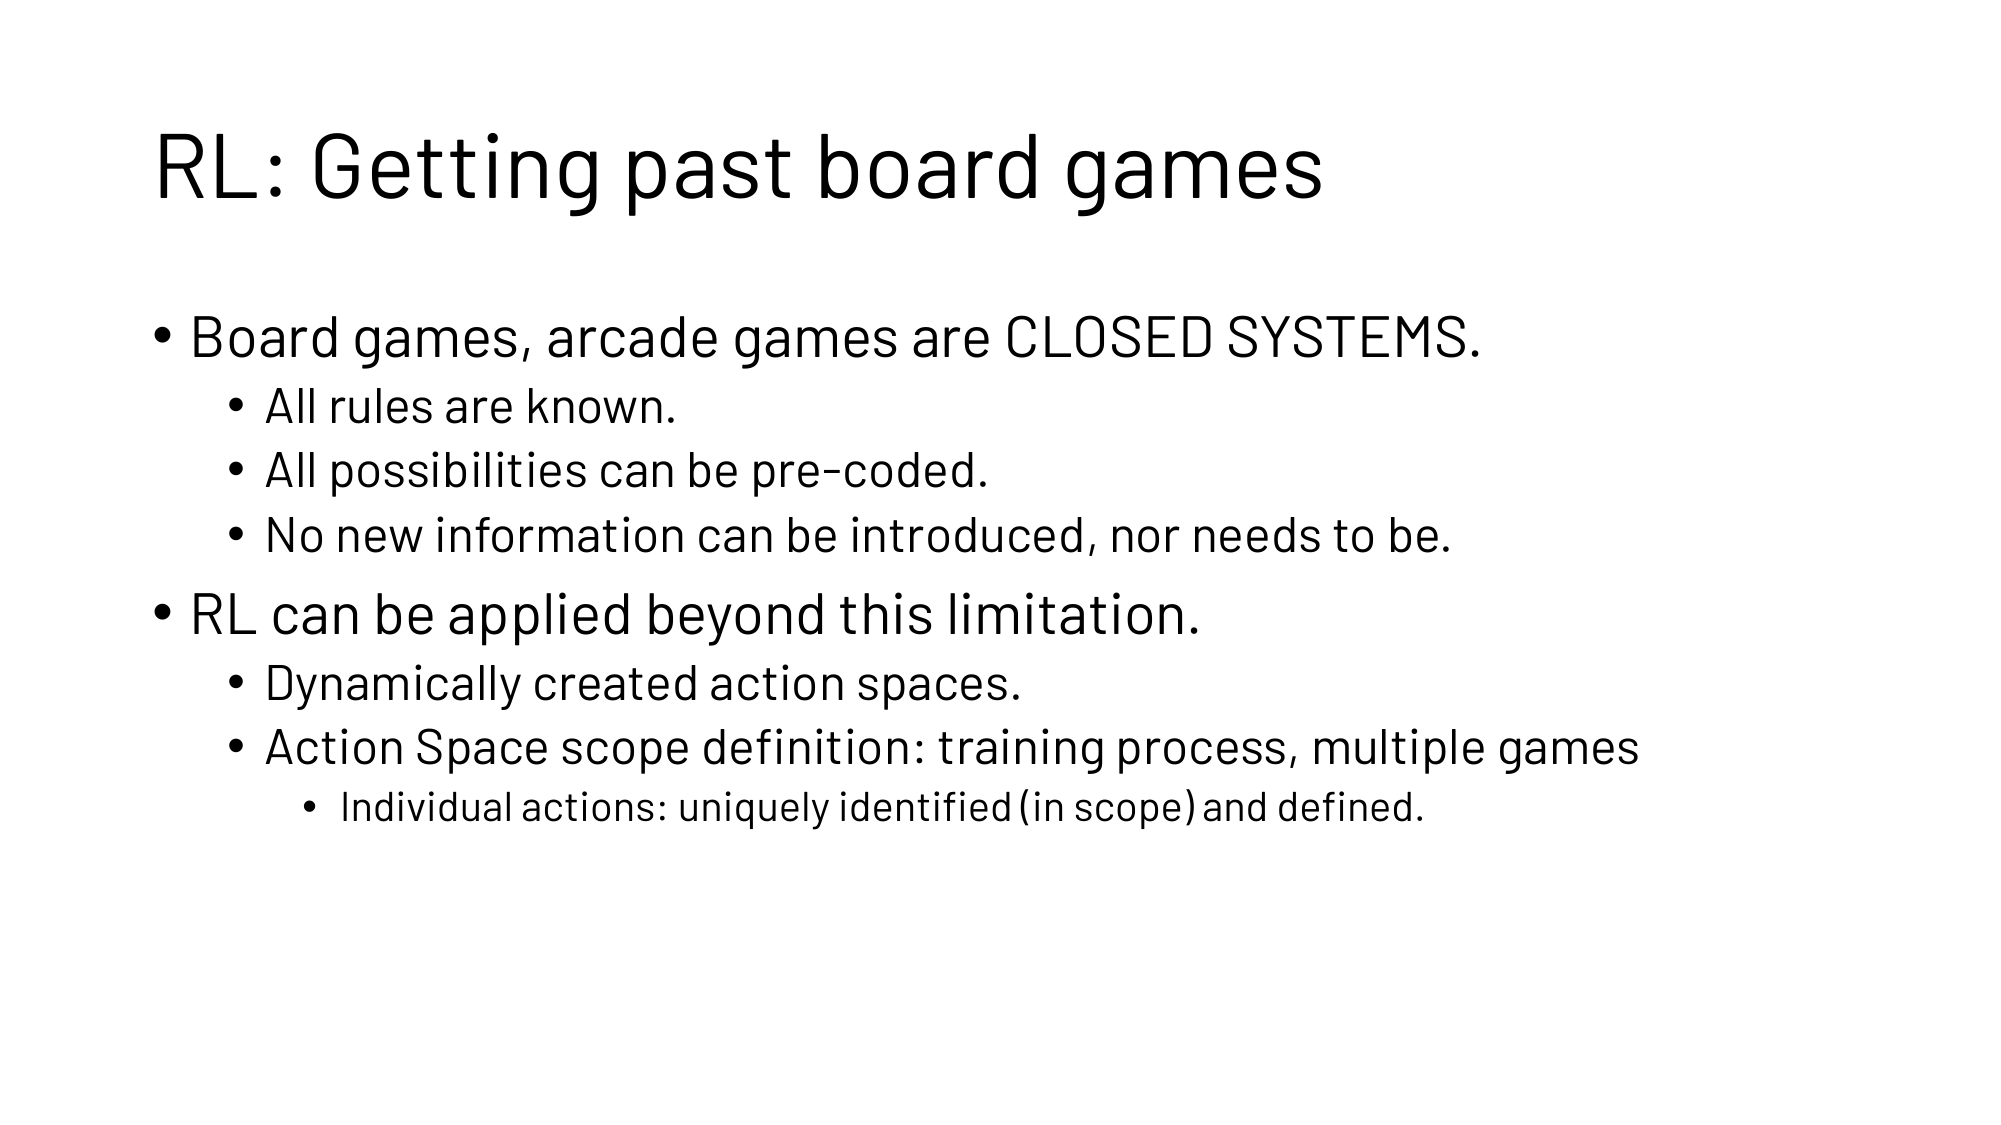

# RL: Getting past board games
Board games, arcade games are CLOSED SYSTEMS.
All rules are known.
All possibilities can be pre-coded.
No new information can be introduced, nor needs to be.
RL can be applied beyond this limitation.
Dynamically created action spaces.
Action Space scope definition: training process, multiple games
Individual actions: uniquely identified (in scope) and defined.